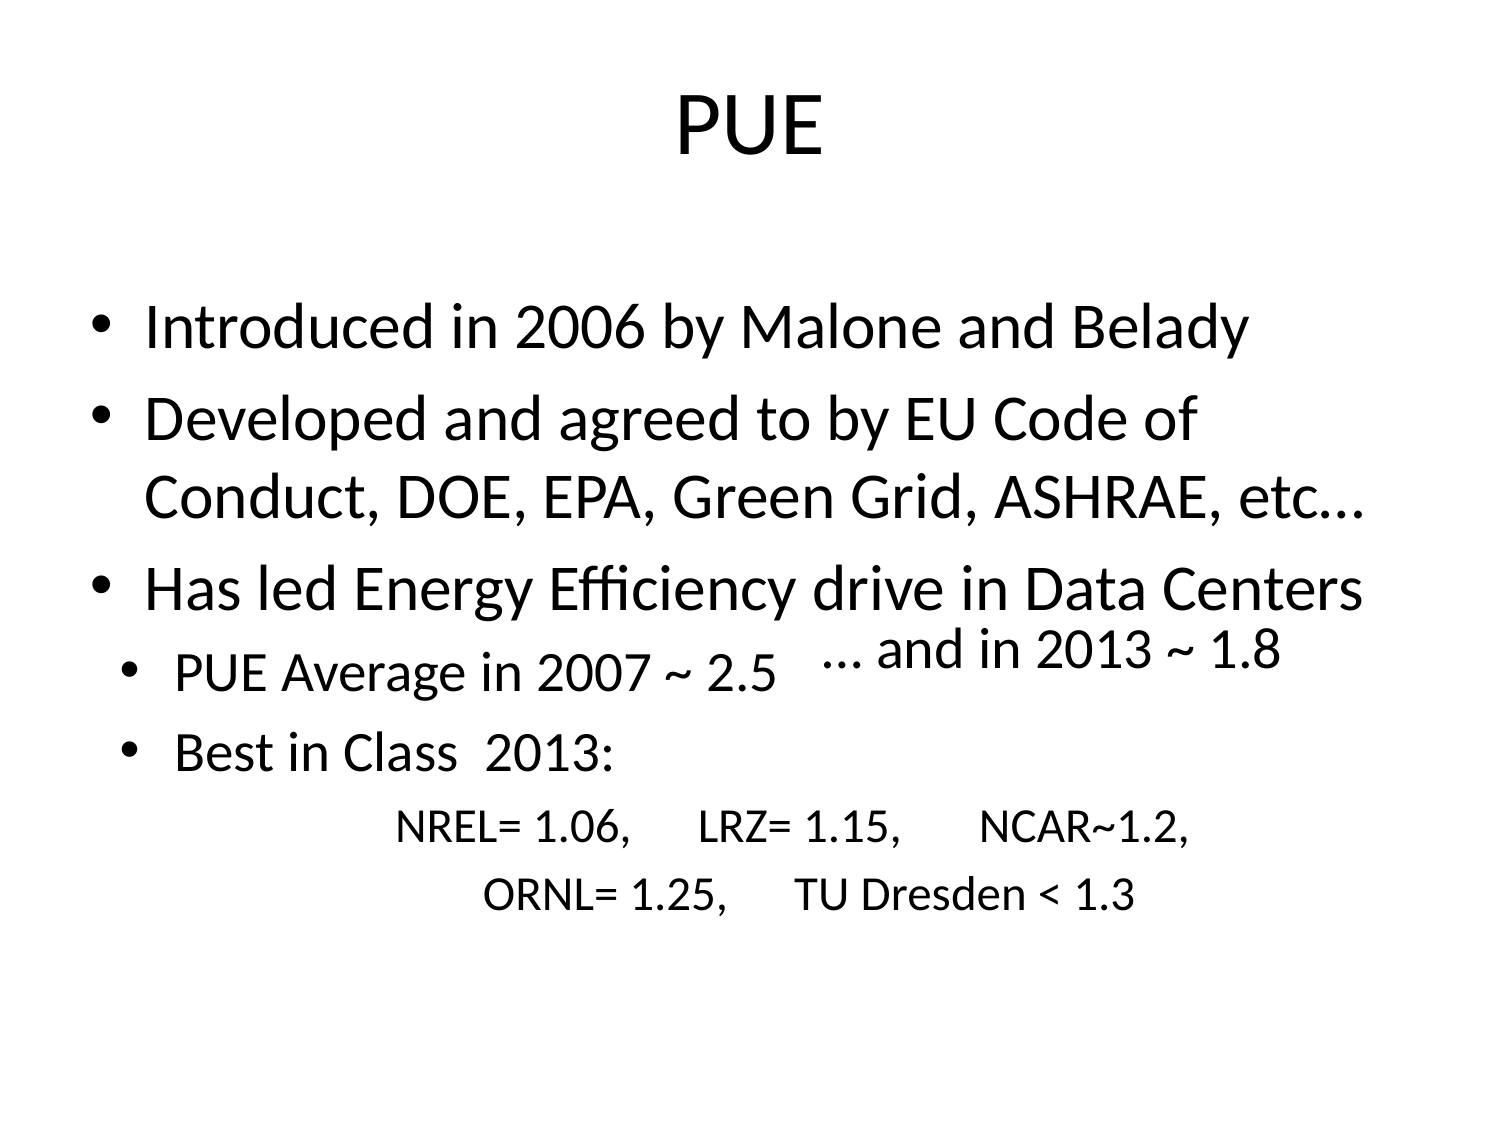

# PUE

Introduced in 2006 by Malone and Belady
Developed and agreed to by EU Code of Conduct, DOE, EPA, Green Grid, ASHRAE, etc…
Has led Energy Efficiency drive in Data Centers
PUE Average in 2007 ~ 2.5
Best in Class  2013:
NREL= 1.06,      LRZ= 1.15,       NCAR~1.2,
ORNL= 1.25,      TU Dresden < 1.3
… and in 2013 ~ 1.8